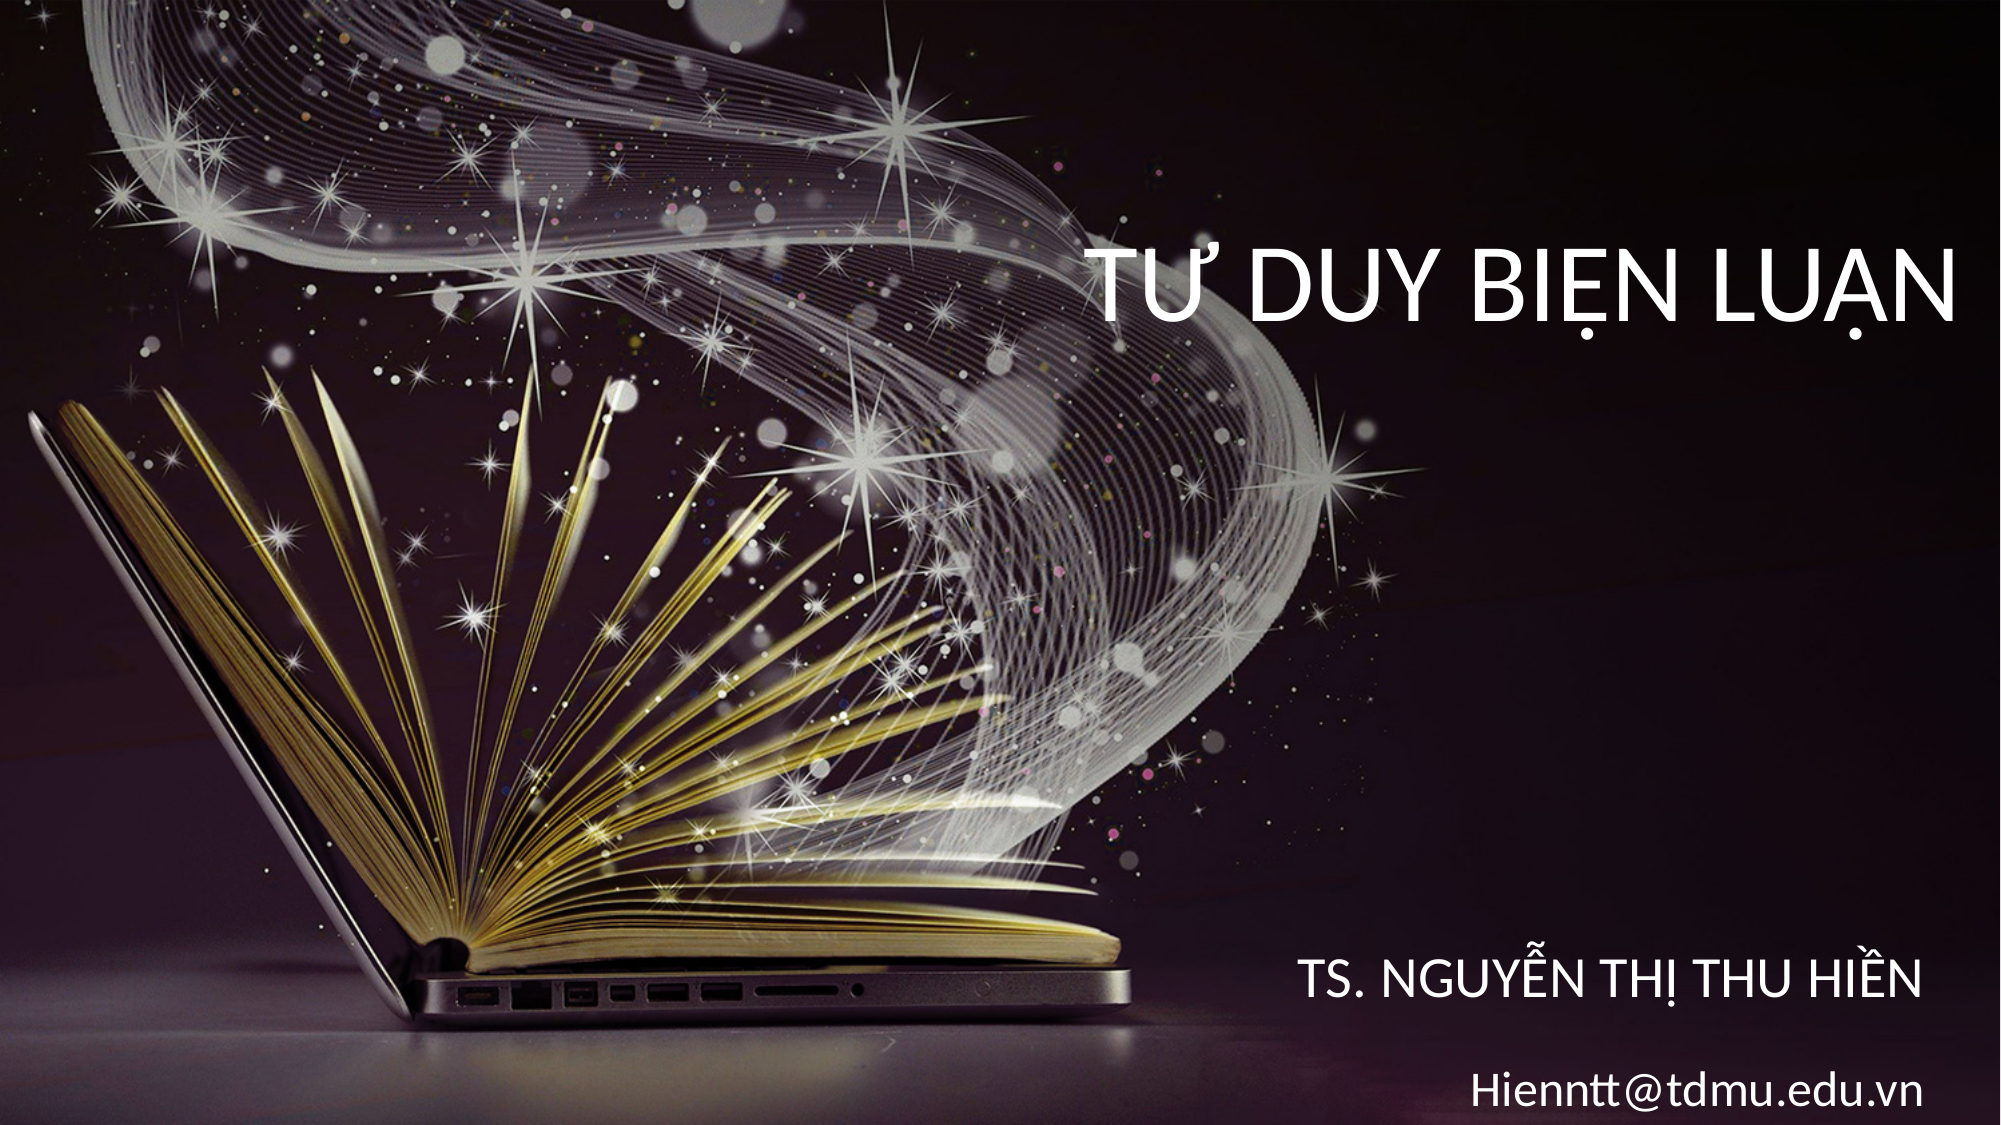

TƯ DUY BIỆN LUẬN
TS. NGUYỄN THỊ THU HIỀN
Hienntt@tdmu.edu.vn